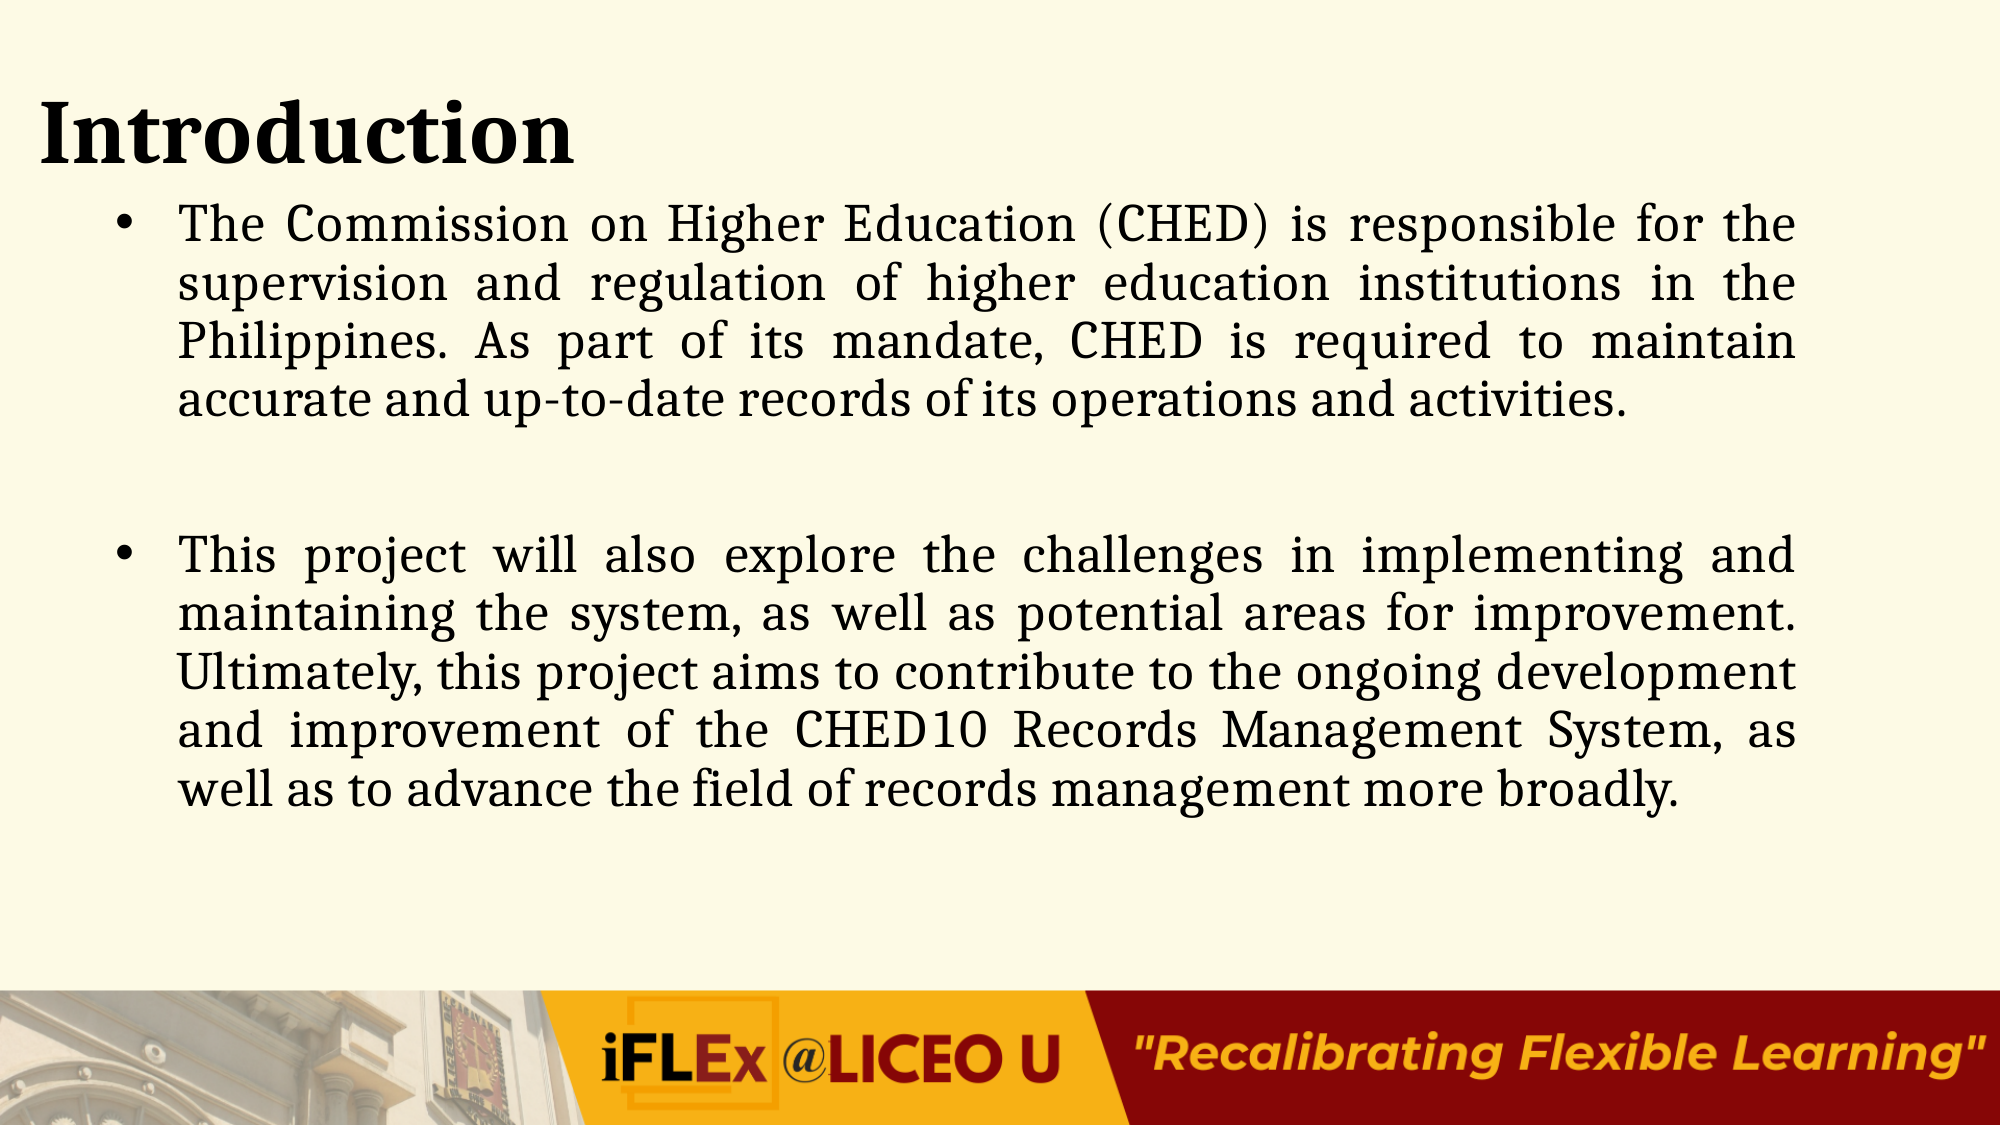

# Introduction
The Commission on Higher Education (CHED) is responsible for the supervision and regulation of higher education institutions in the Philippines. As part of its mandate, CHED is required to maintain accurate and up-to-date records of its operations and activities.

This project will also explore the challenges in implementing and maintaining the system, as well as potential areas for improvement. Ultimately, this project aims to contribute to the ongoing development and improvement of the CHED10 Records Management System, as well as to advance the field of records management more broadly.